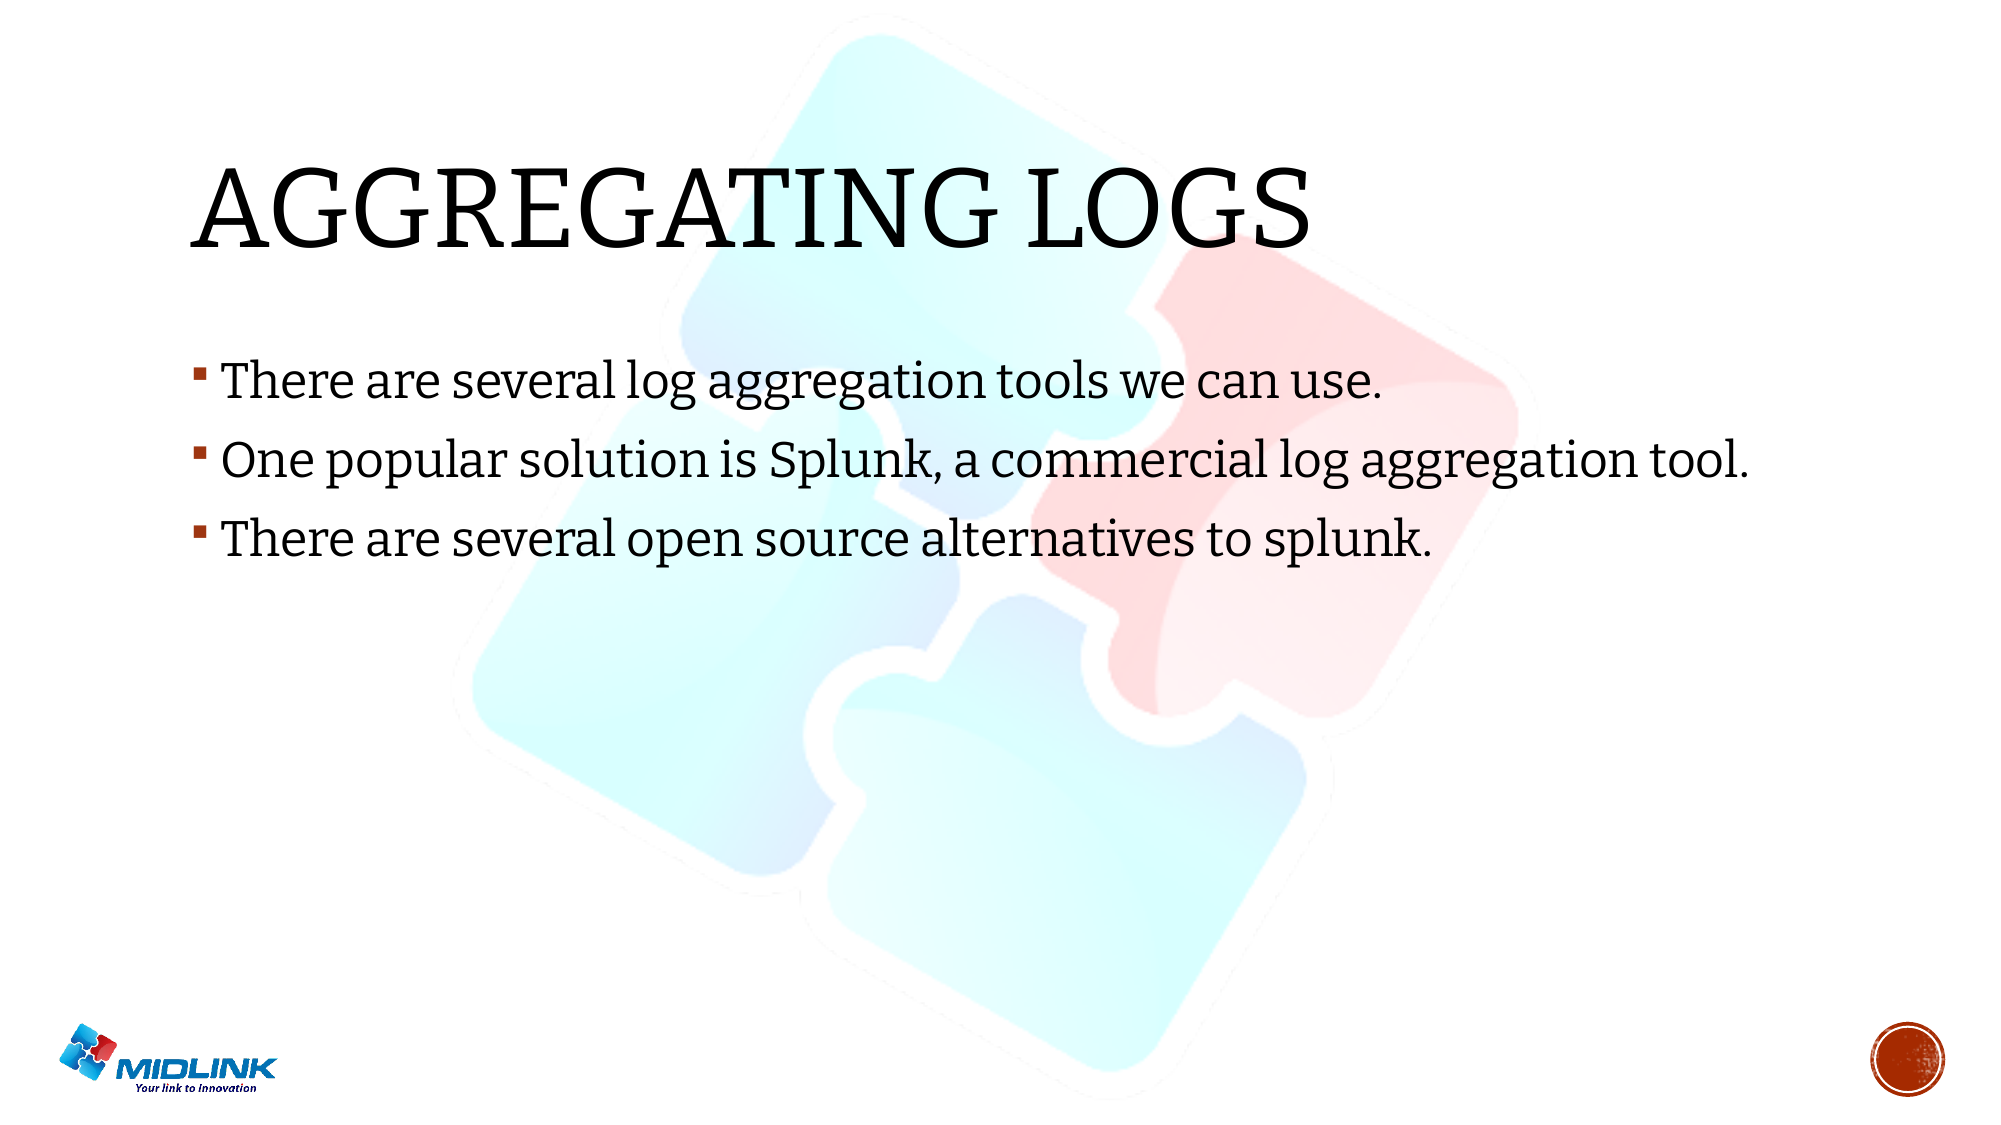

# Aggregating logs
There are several log aggregation tools we can use.
One popular solution is Splunk, a commercial log aggregation tool.
There are several open source alternatives to splunk.